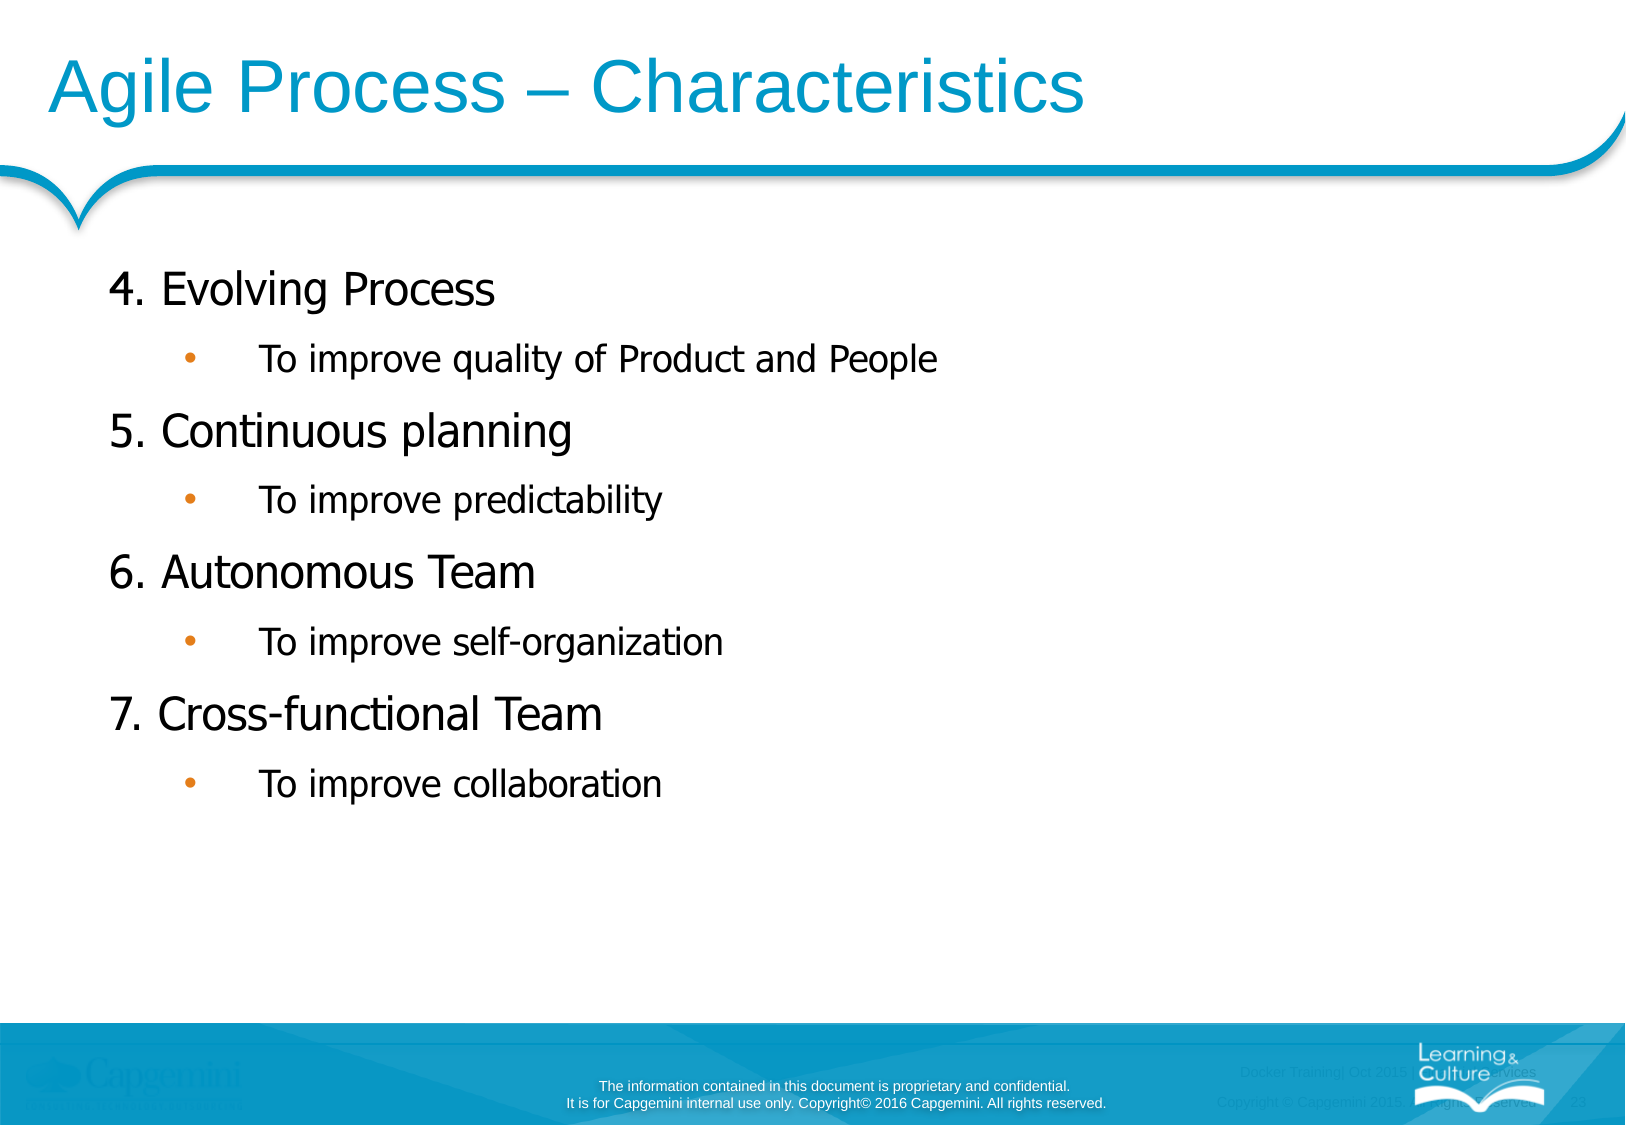

# Agile Process – Characteristics
4. Evolving Process
To improve quality of Product and People
5. Continuous planning
To improve predictability
6. Autonomous Team
To improve self-organization
7. Cross-functional Team
To improve collaboration